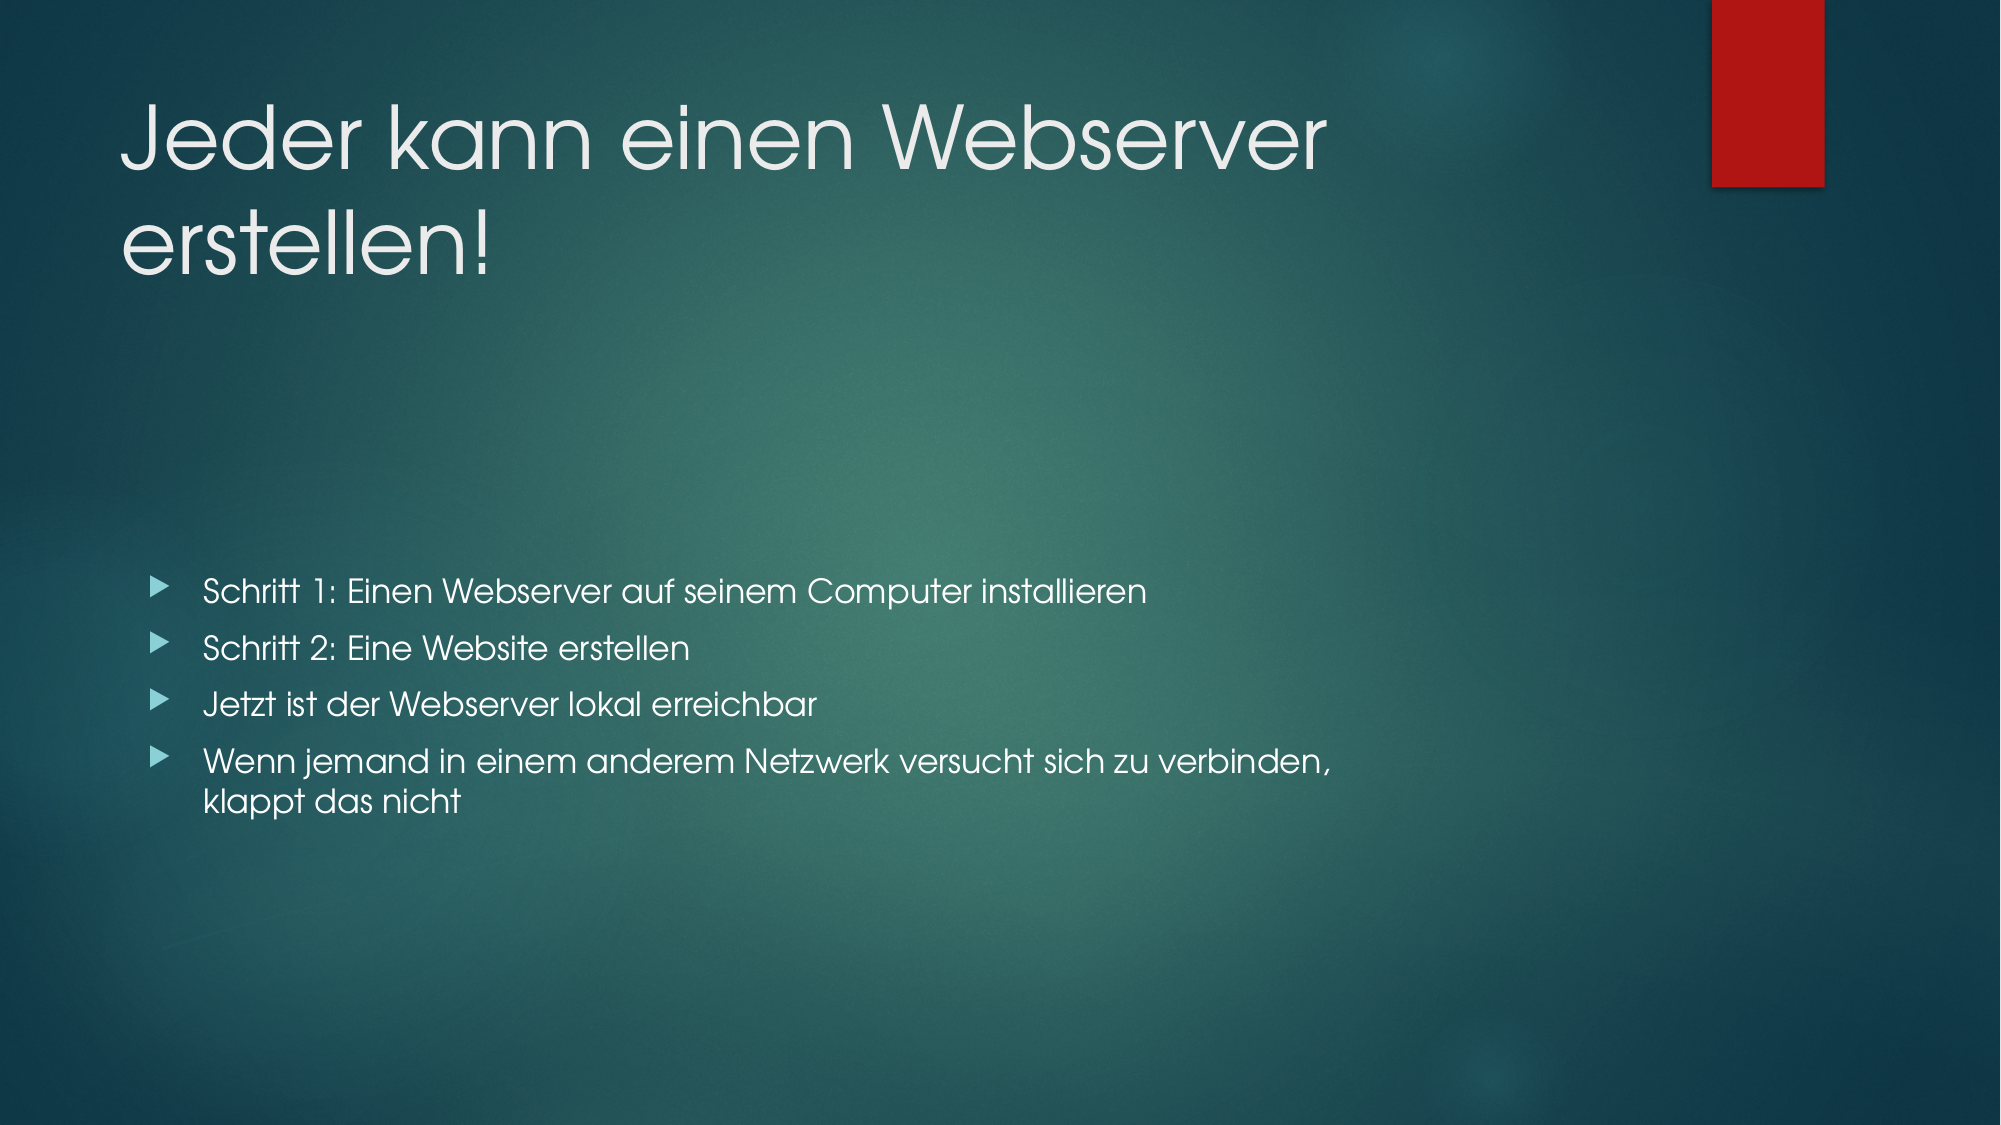

# Jeder kann einen Webserver erstellen!
Schritt 1: Einen Webserver auf seinem Computer installieren
Schritt 2: Eine Website erstellen
Jetzt ist der Webserver lokal erreichbar
Wenn jemand in einem anderem Netzwerk versucht sich zu verbinden, klappt das nicht